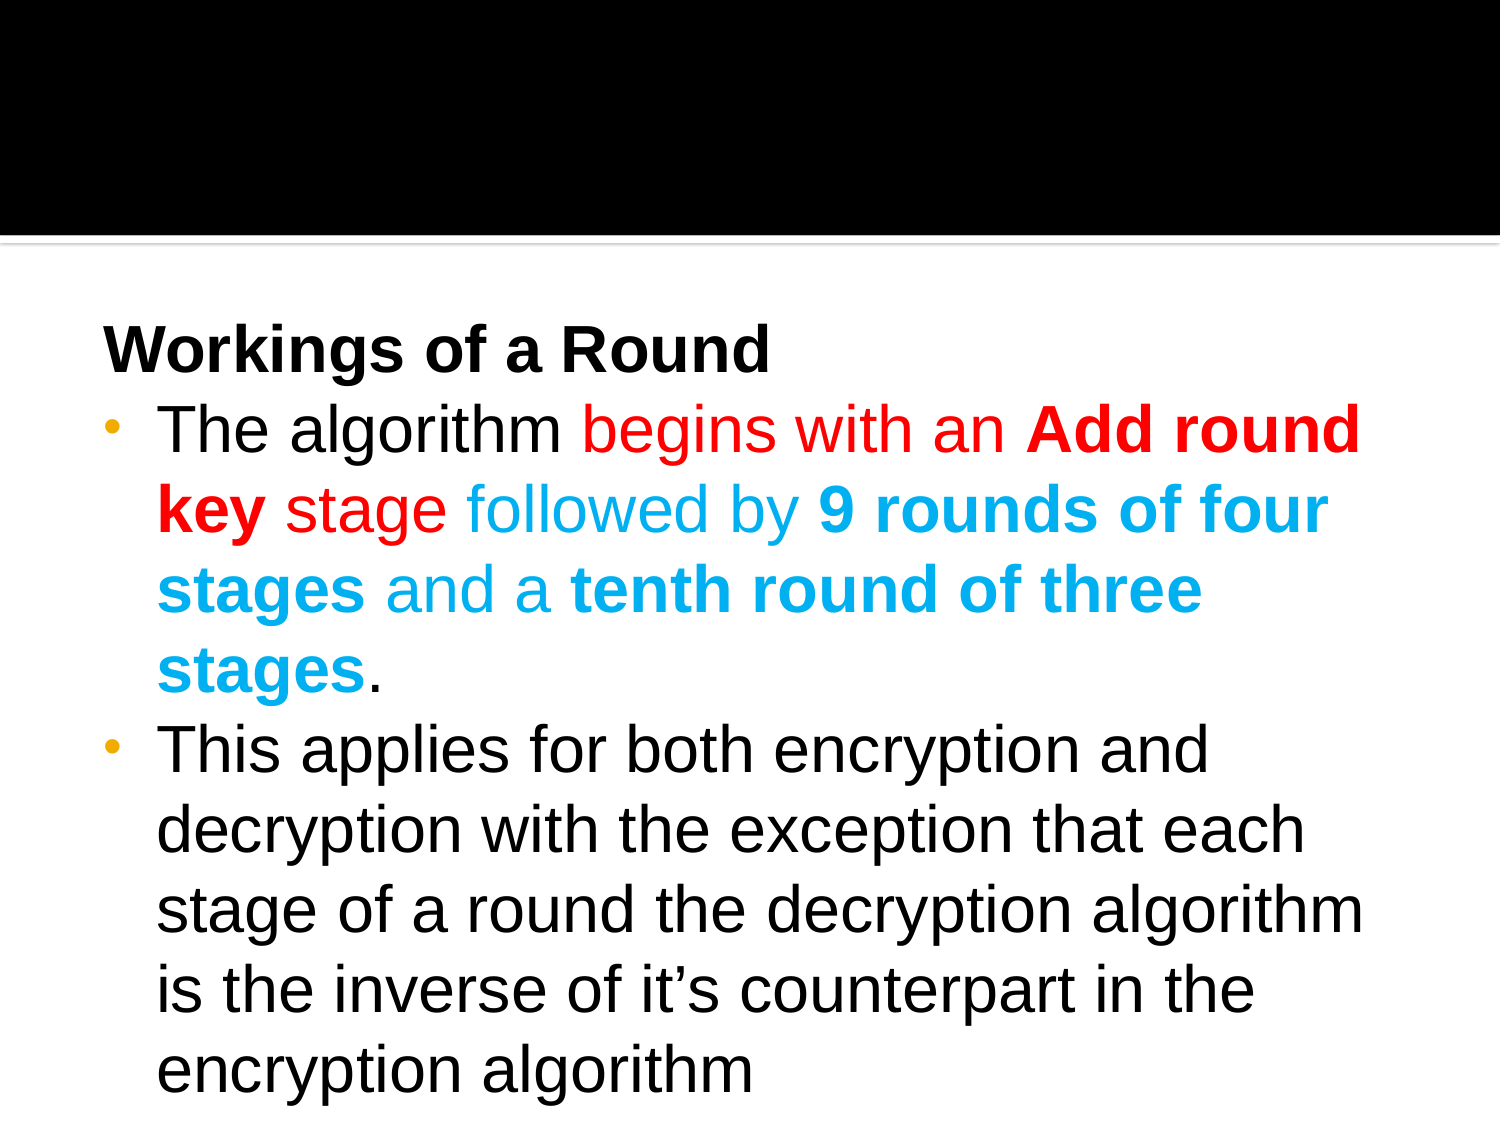

#
Workings of a Round
The algorithm begins with an Add round key stage followed by 9 rounds of four stages and a tenth round of three stages.
This applies for both encryption and decryption with the exception that each stage of a round the decryption algorithm is the inverse of it’s counterpart in the encryption algorithm